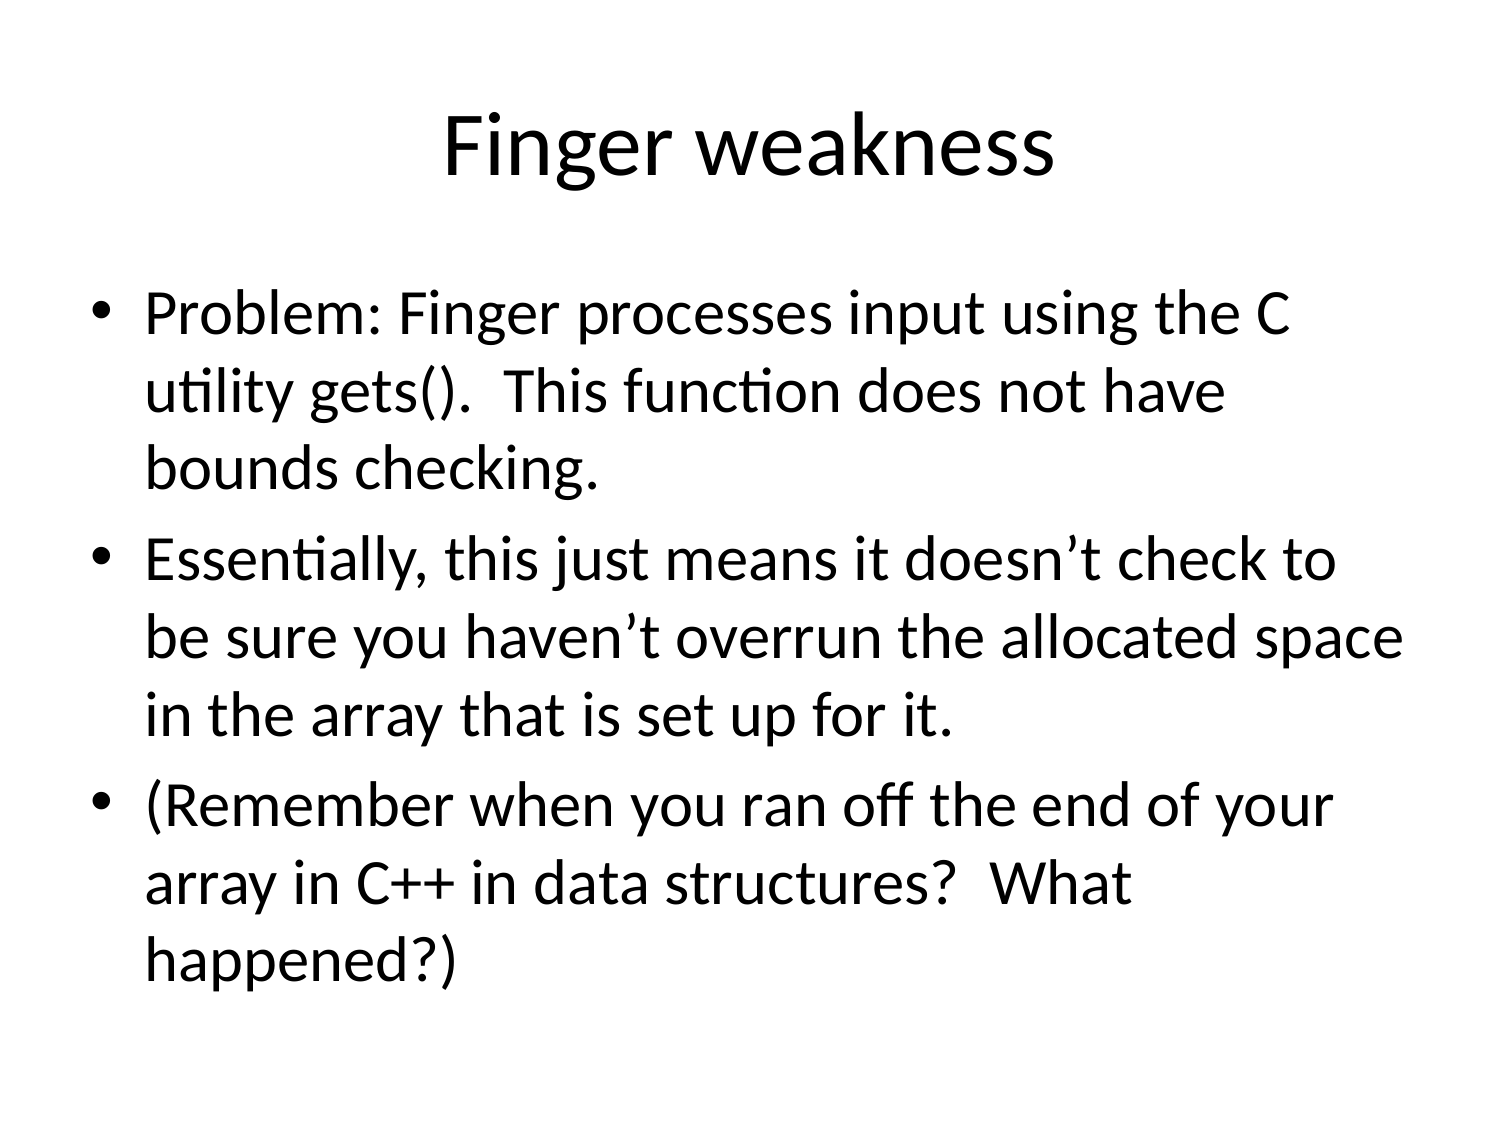

# Finger weakness
Problem: Finger processes input using the C utility gets().  This function does not have bounds checking.
Essentially, this just means it doesn’t check to be sure you haven’t overrun the allocated space in the array that is set up for it.
(Remember when you ran off the end of your array in C++ in data structures?  What happened?)